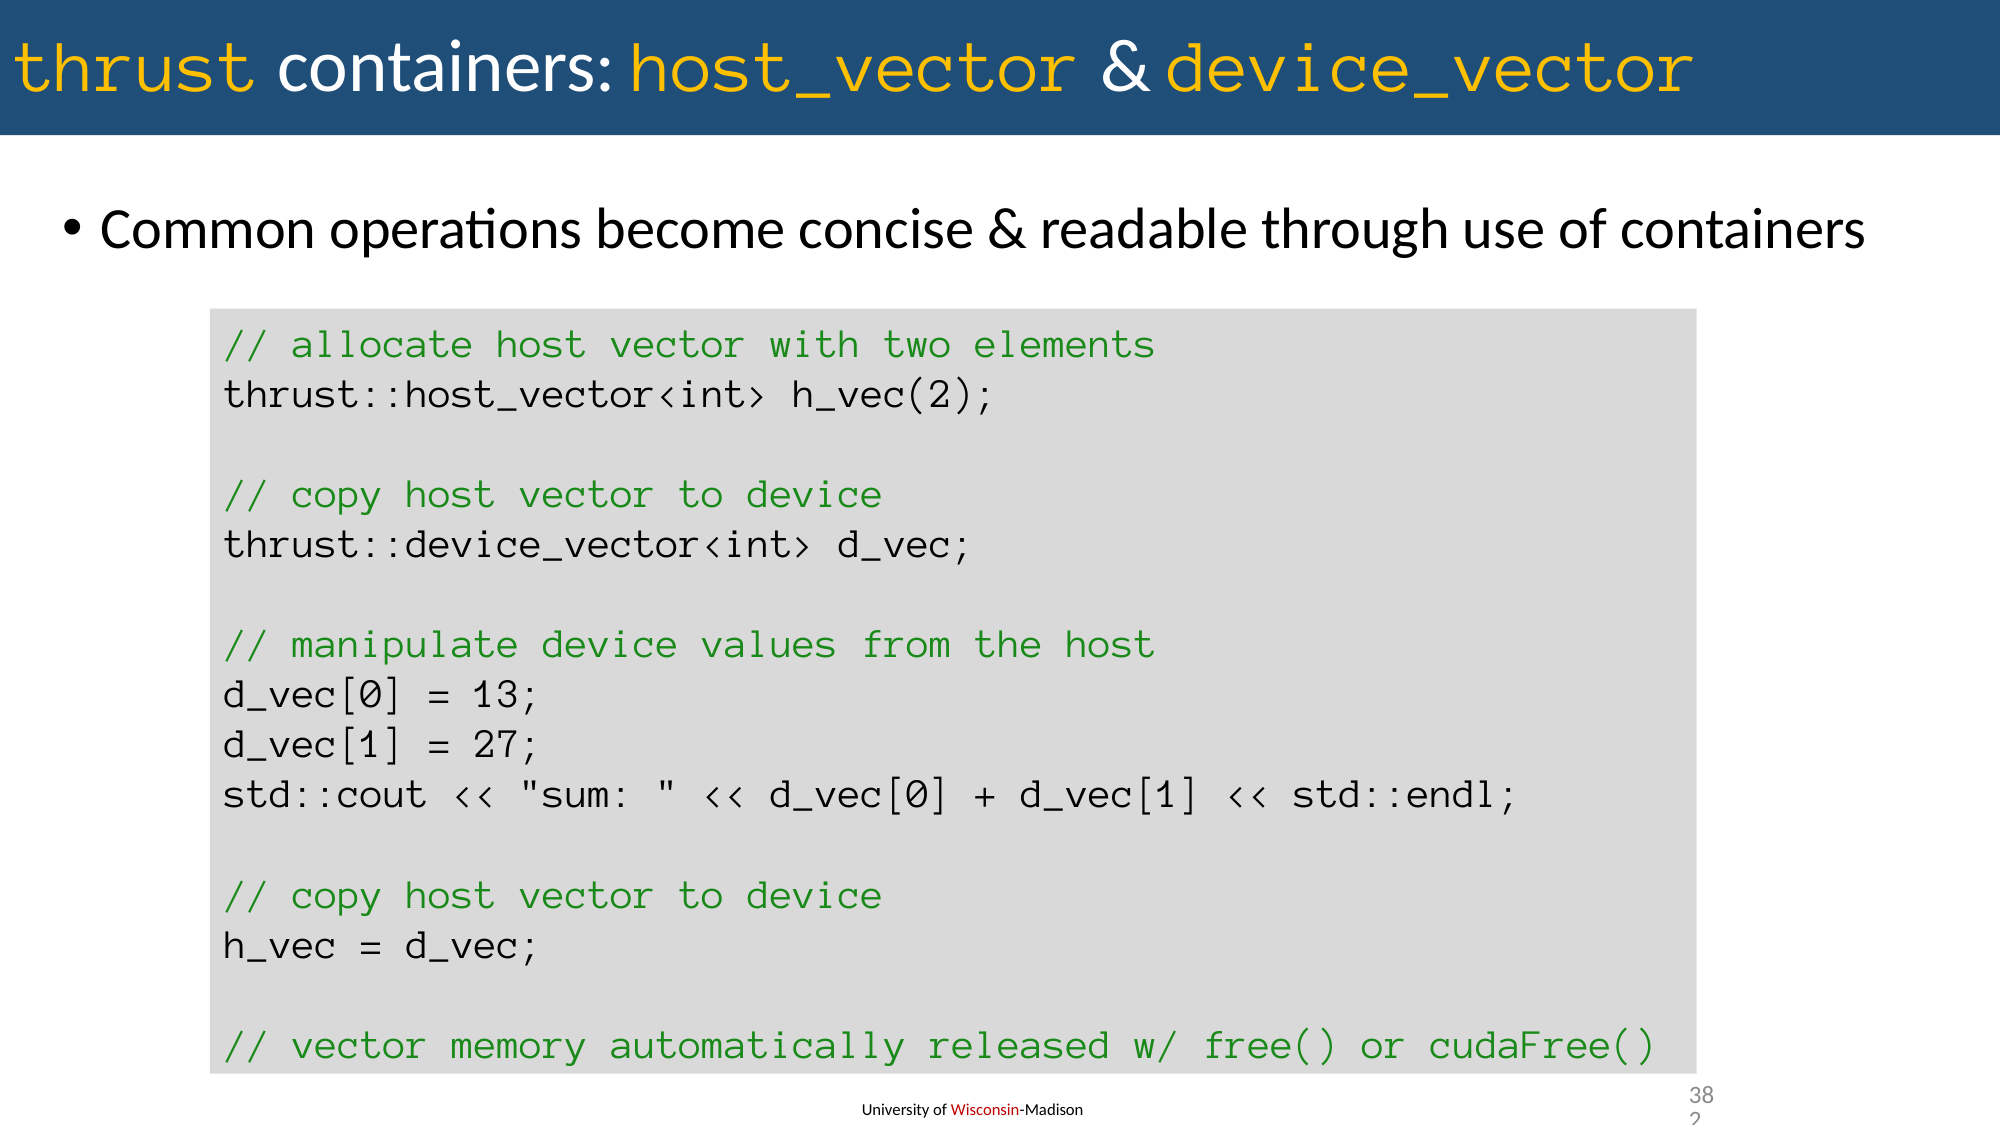

# thrust containers: host_vector & device_vector
Common operations become concise & readable through use of containers
// allocate host vector with two elements
thrust::host_vector<int> h_vec(2);

// copy host vector to device
thrust::device_vector<int> d_vec;

// manipulate device values from the host
d_vec[0] = 13;
d_vec[1] = 27;
std::cout << "sum: " << d_vec[0] + d_vec[1] << std::endl;

// copy host vector to device
h_vec = d_vec;

// vector memory automatically released w/ free() or cudaFree()
382